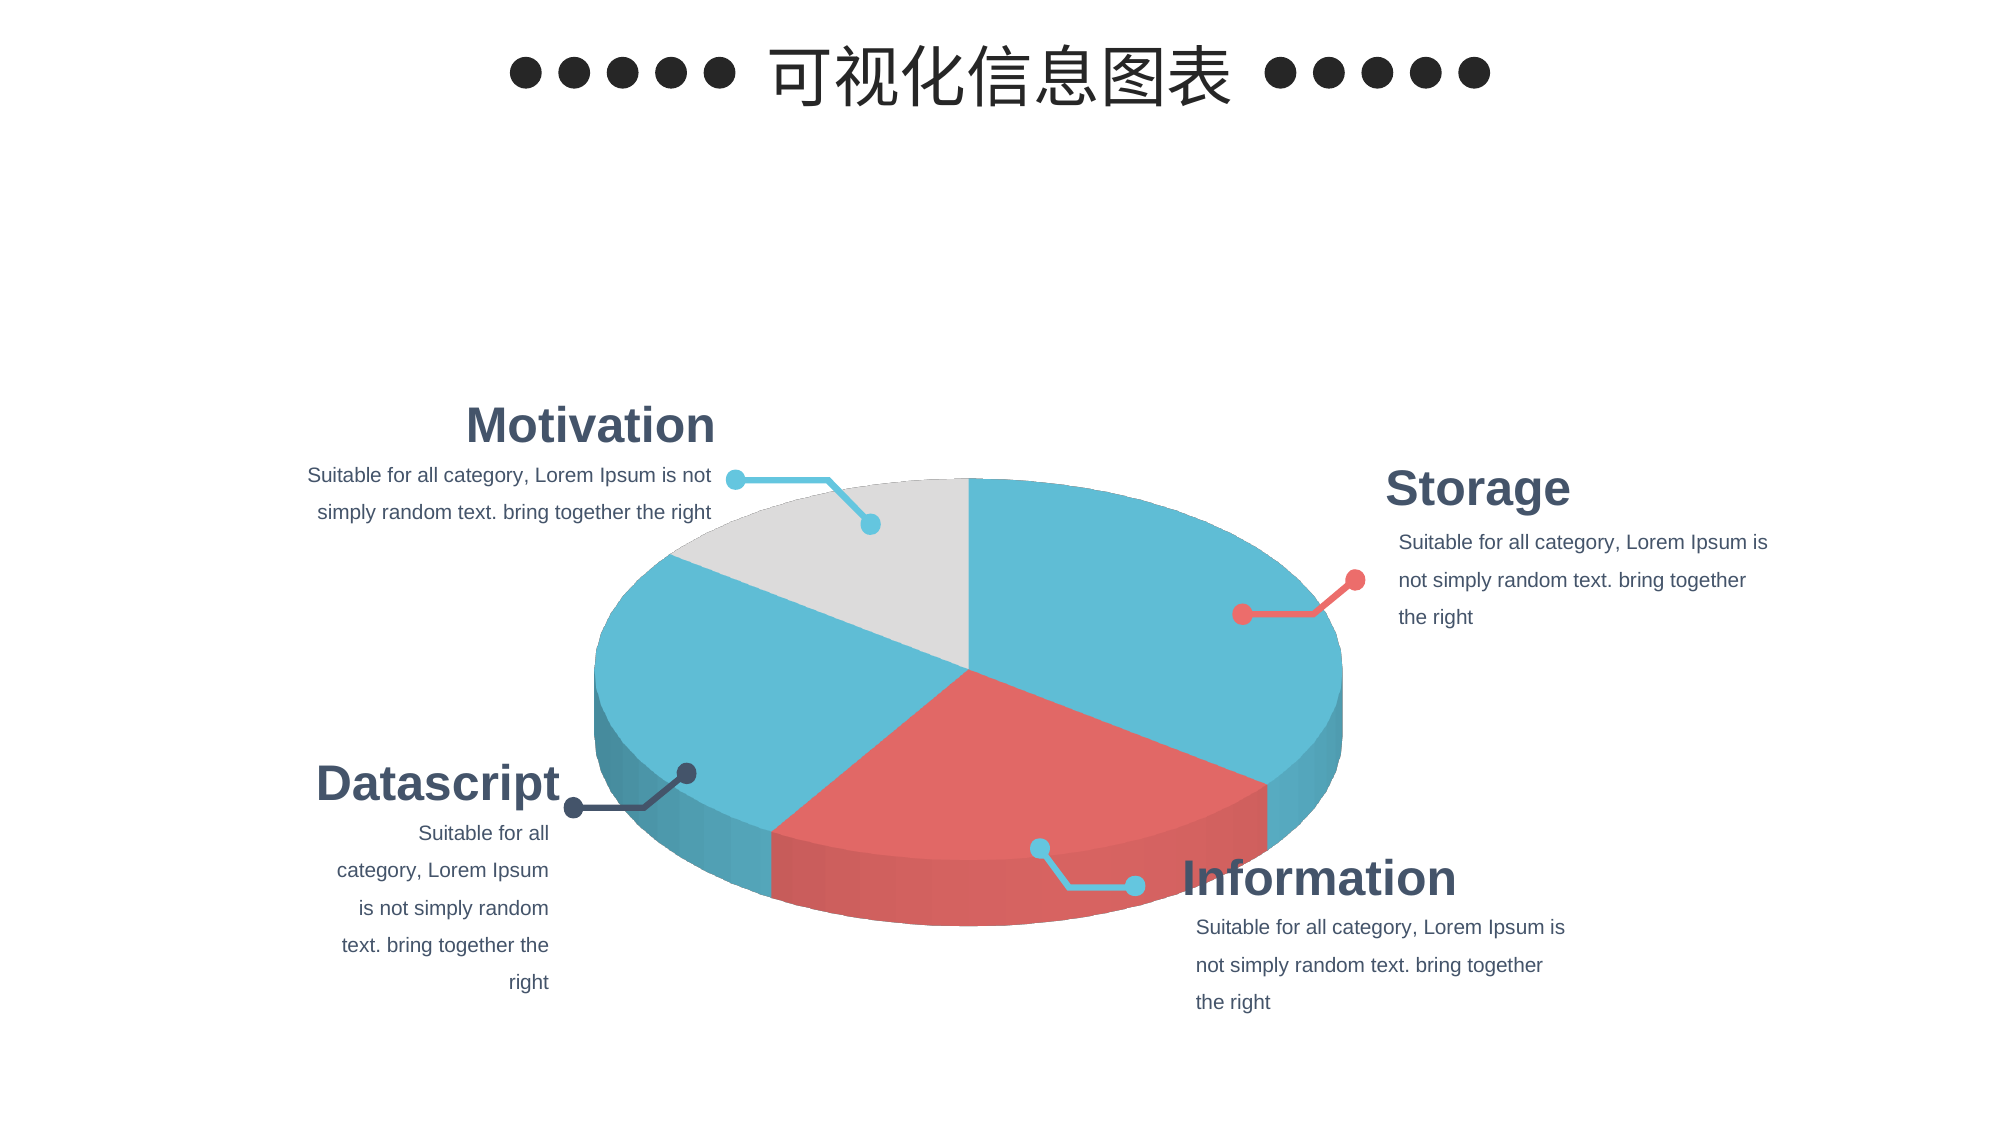

Motivation

[unsupported chart]

Suitable for all category, Lorem Ipsum is not simply random text. bring together the right
Storage

Suitable for all category, Lorem Ipsum is not simply random text. bring together the right

Datascript

Suitable for all category, Lorem Ipsum is not simply random text. bring together the right

Information
Suitable for all category, Lorem Ipsum is not simply random text. bring together the right